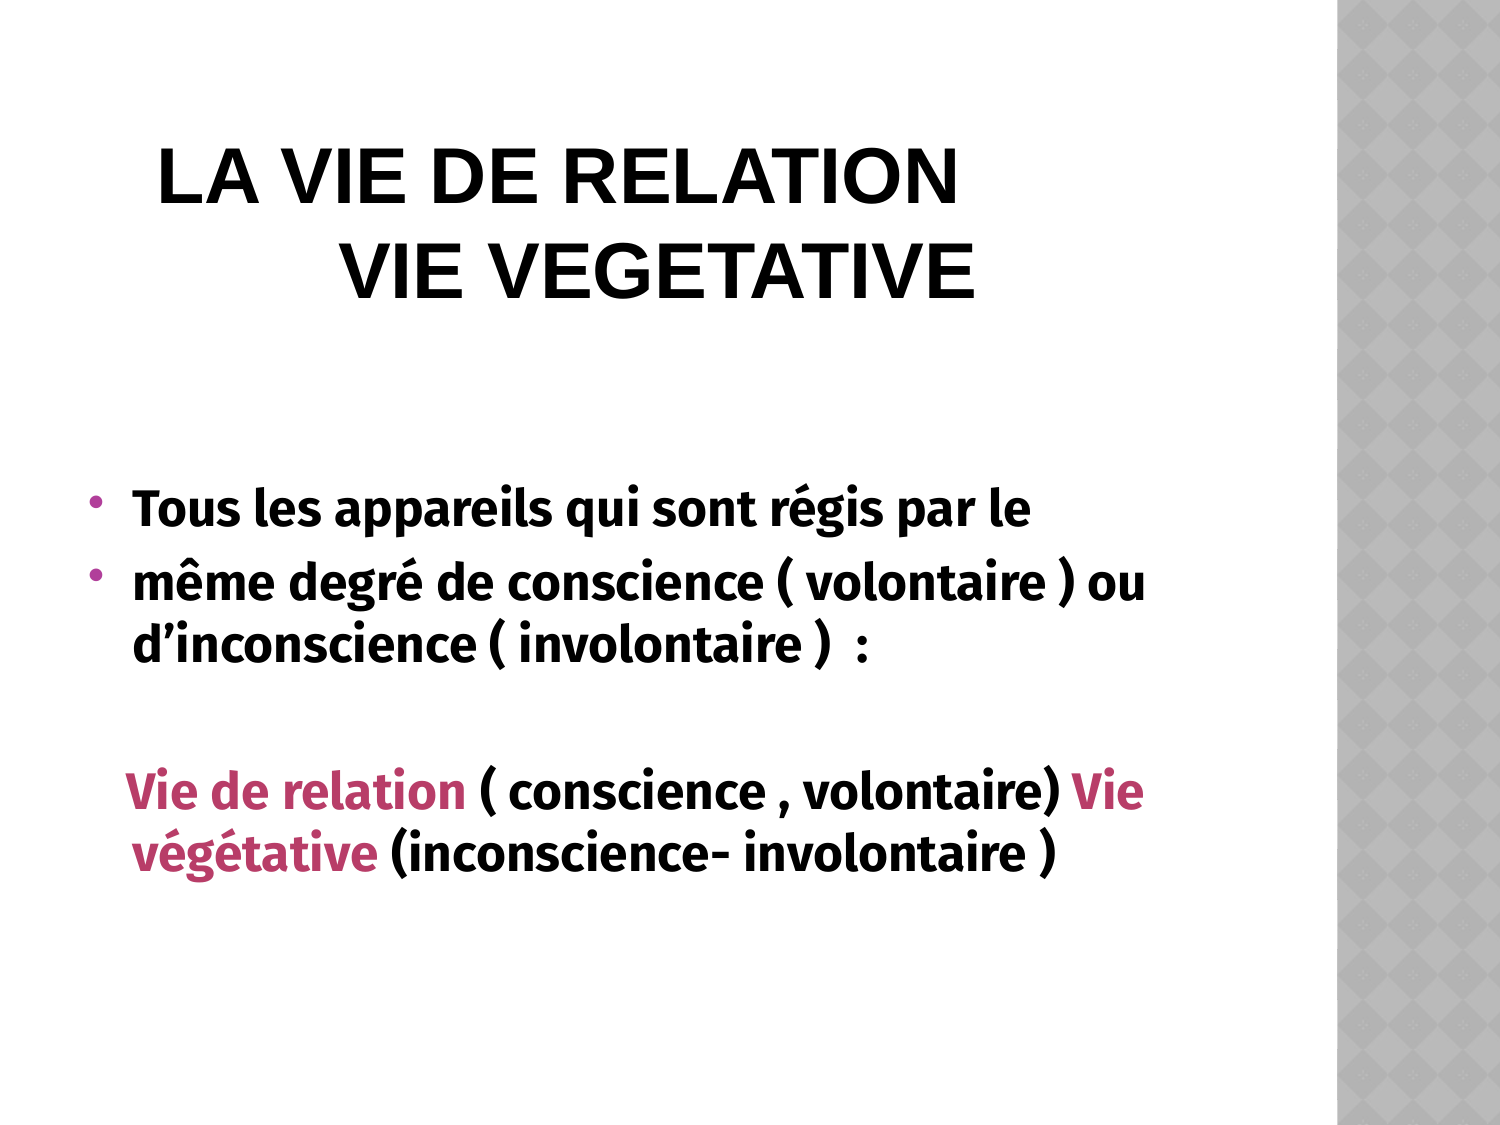

# La vie de relation           vie vegetative
Tous les appareils qui sont régis par le
même degré de conscience ( volontaire ) ou d’inconscience ( involontaire )  :

   Vie de relation ( conscience , volontaire) Vie végétative (inconscience- involontaire )